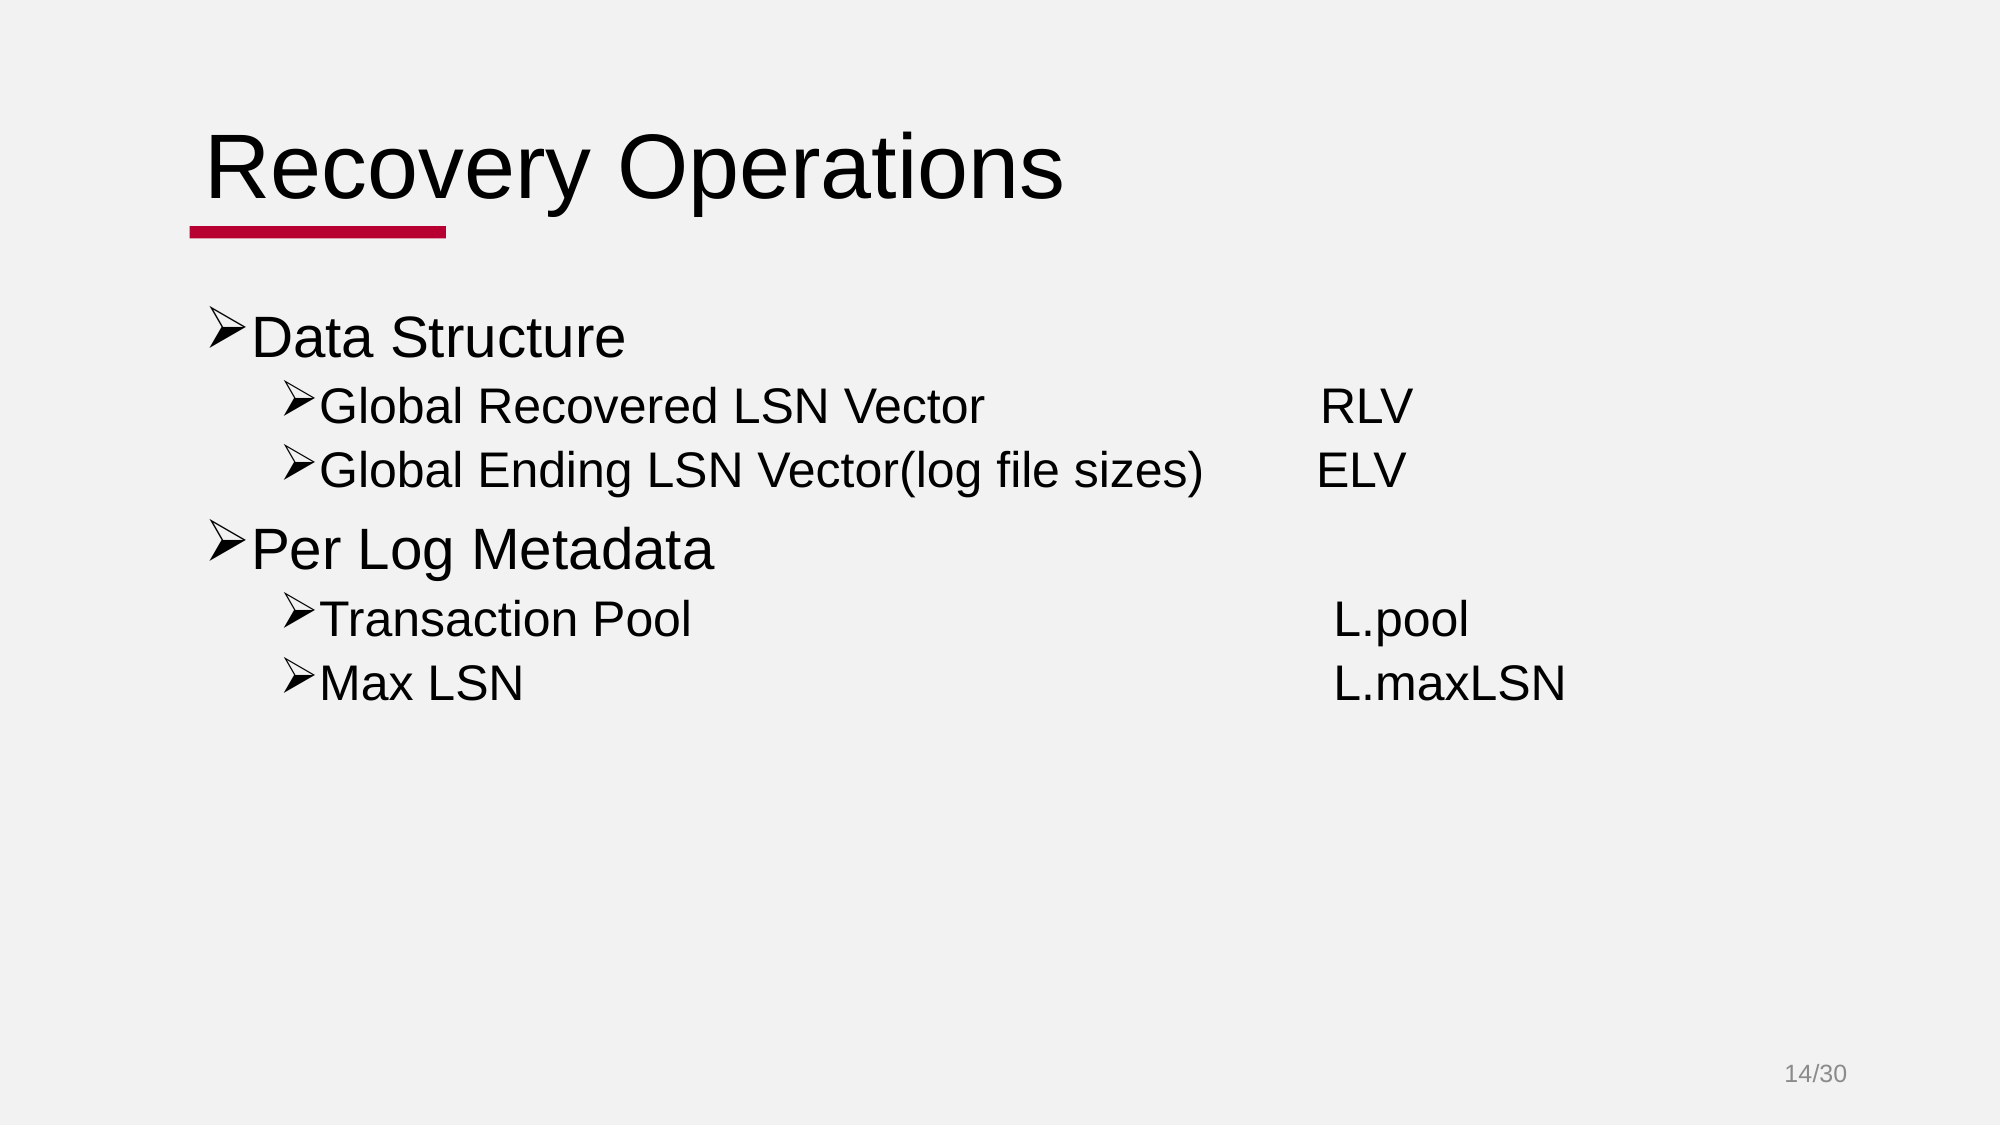

# Recovery Operations
Data Structure
Global Recovered LSN Vector                        RLV
Global Ending LSN Vector(log file sizes)        ELV
Per Log Metadata
Transaction Pool                                              L.pool
Max LSN                                                          L.maxLSN

14/30